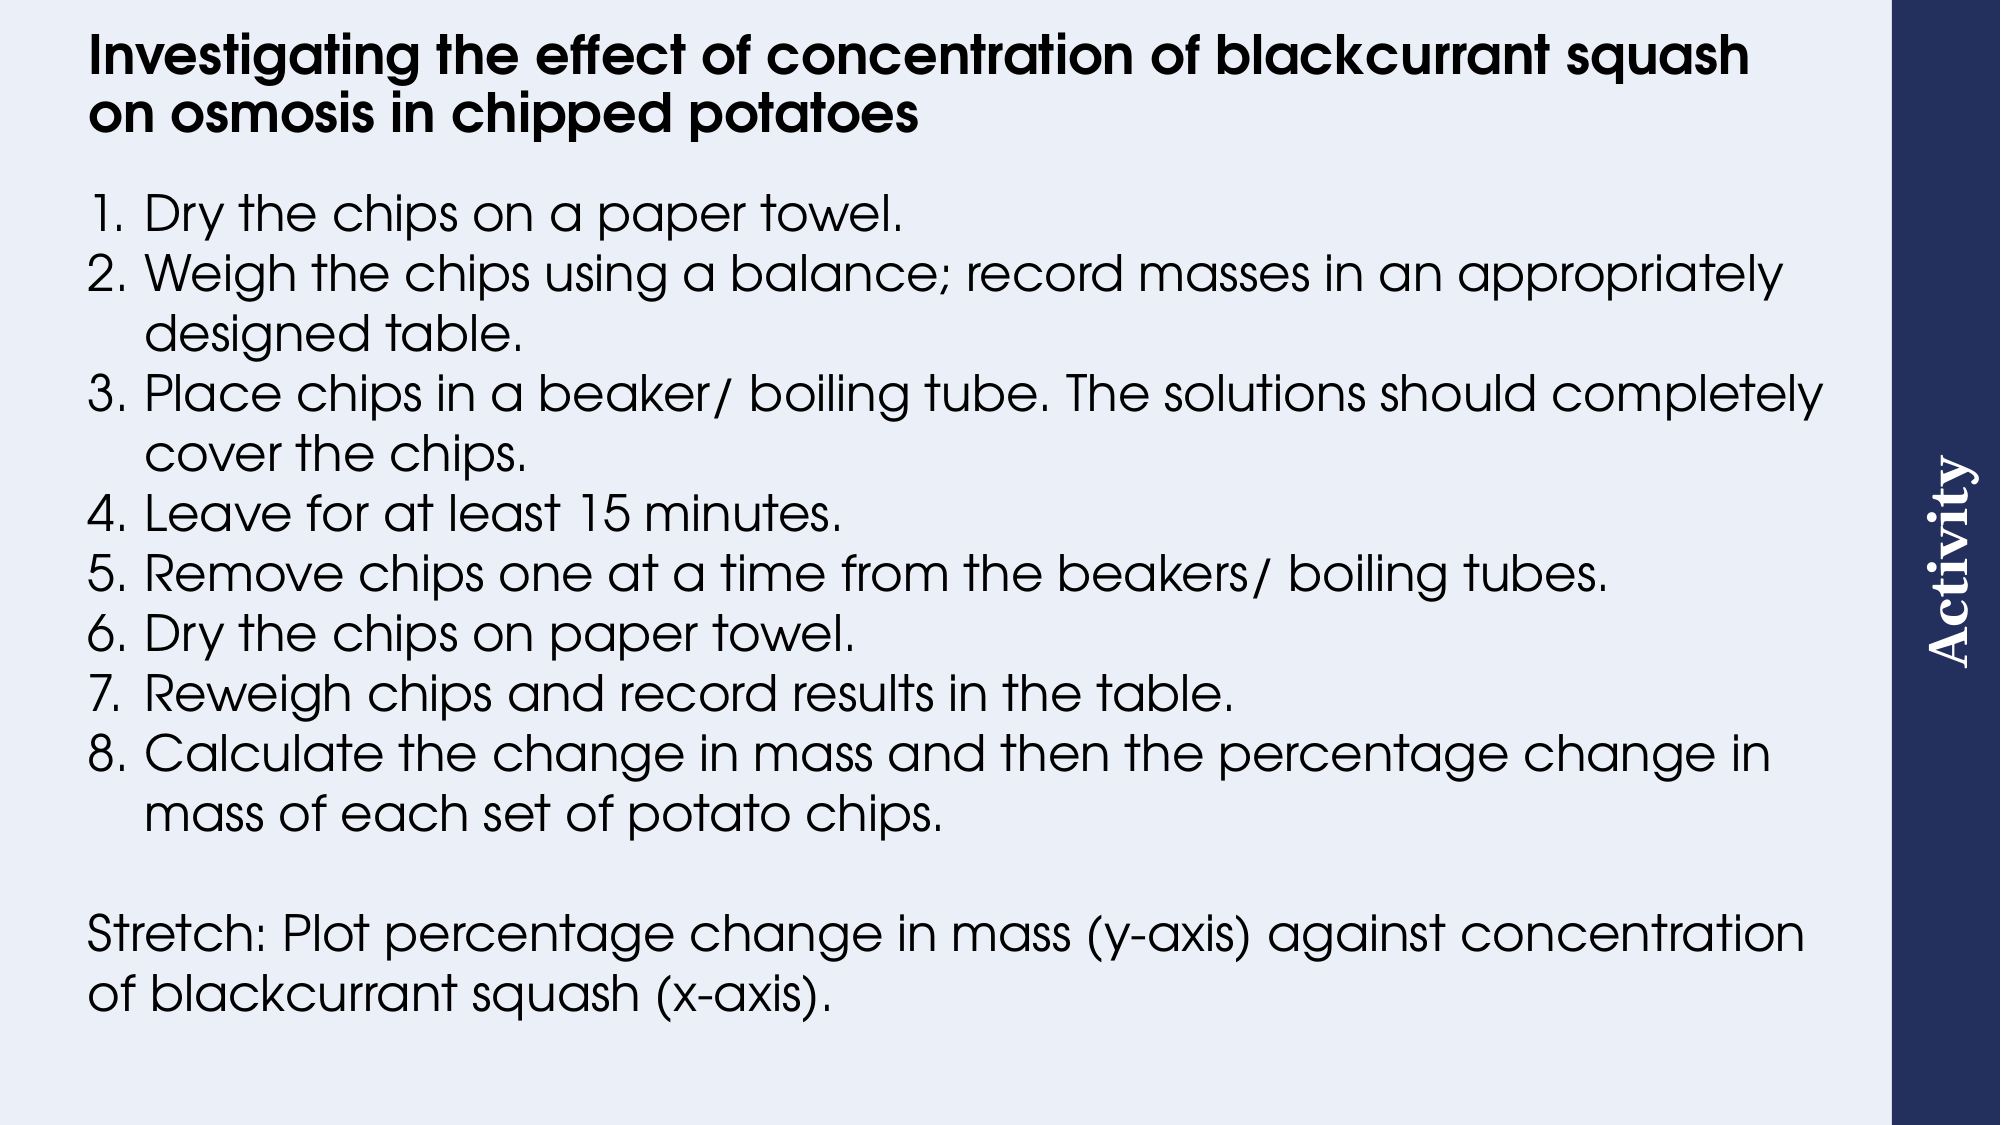

# Investigating the effect of concentration of blackcurrant squash on osmosis in chipped potatoes
Dry the chips on a paper towel.
Weigh the chips using a balance; record masses in an appropriately designed table.
Place chips in a beaker/ boiling tube. The solutions should completely cover the chips.
Leave for at least 15 minutes.
Remove chips one at a time from the beakers/ boiling tubes.
Dry the chips on paper towel.
Reweigh chips and record results in the table.
Calculate the change in mass and then the percentage change in mass of each set of potato chips.

Stretch: Plot percentage change in mass (y-axis) against concentration of blackcurrant squash (x-axis).